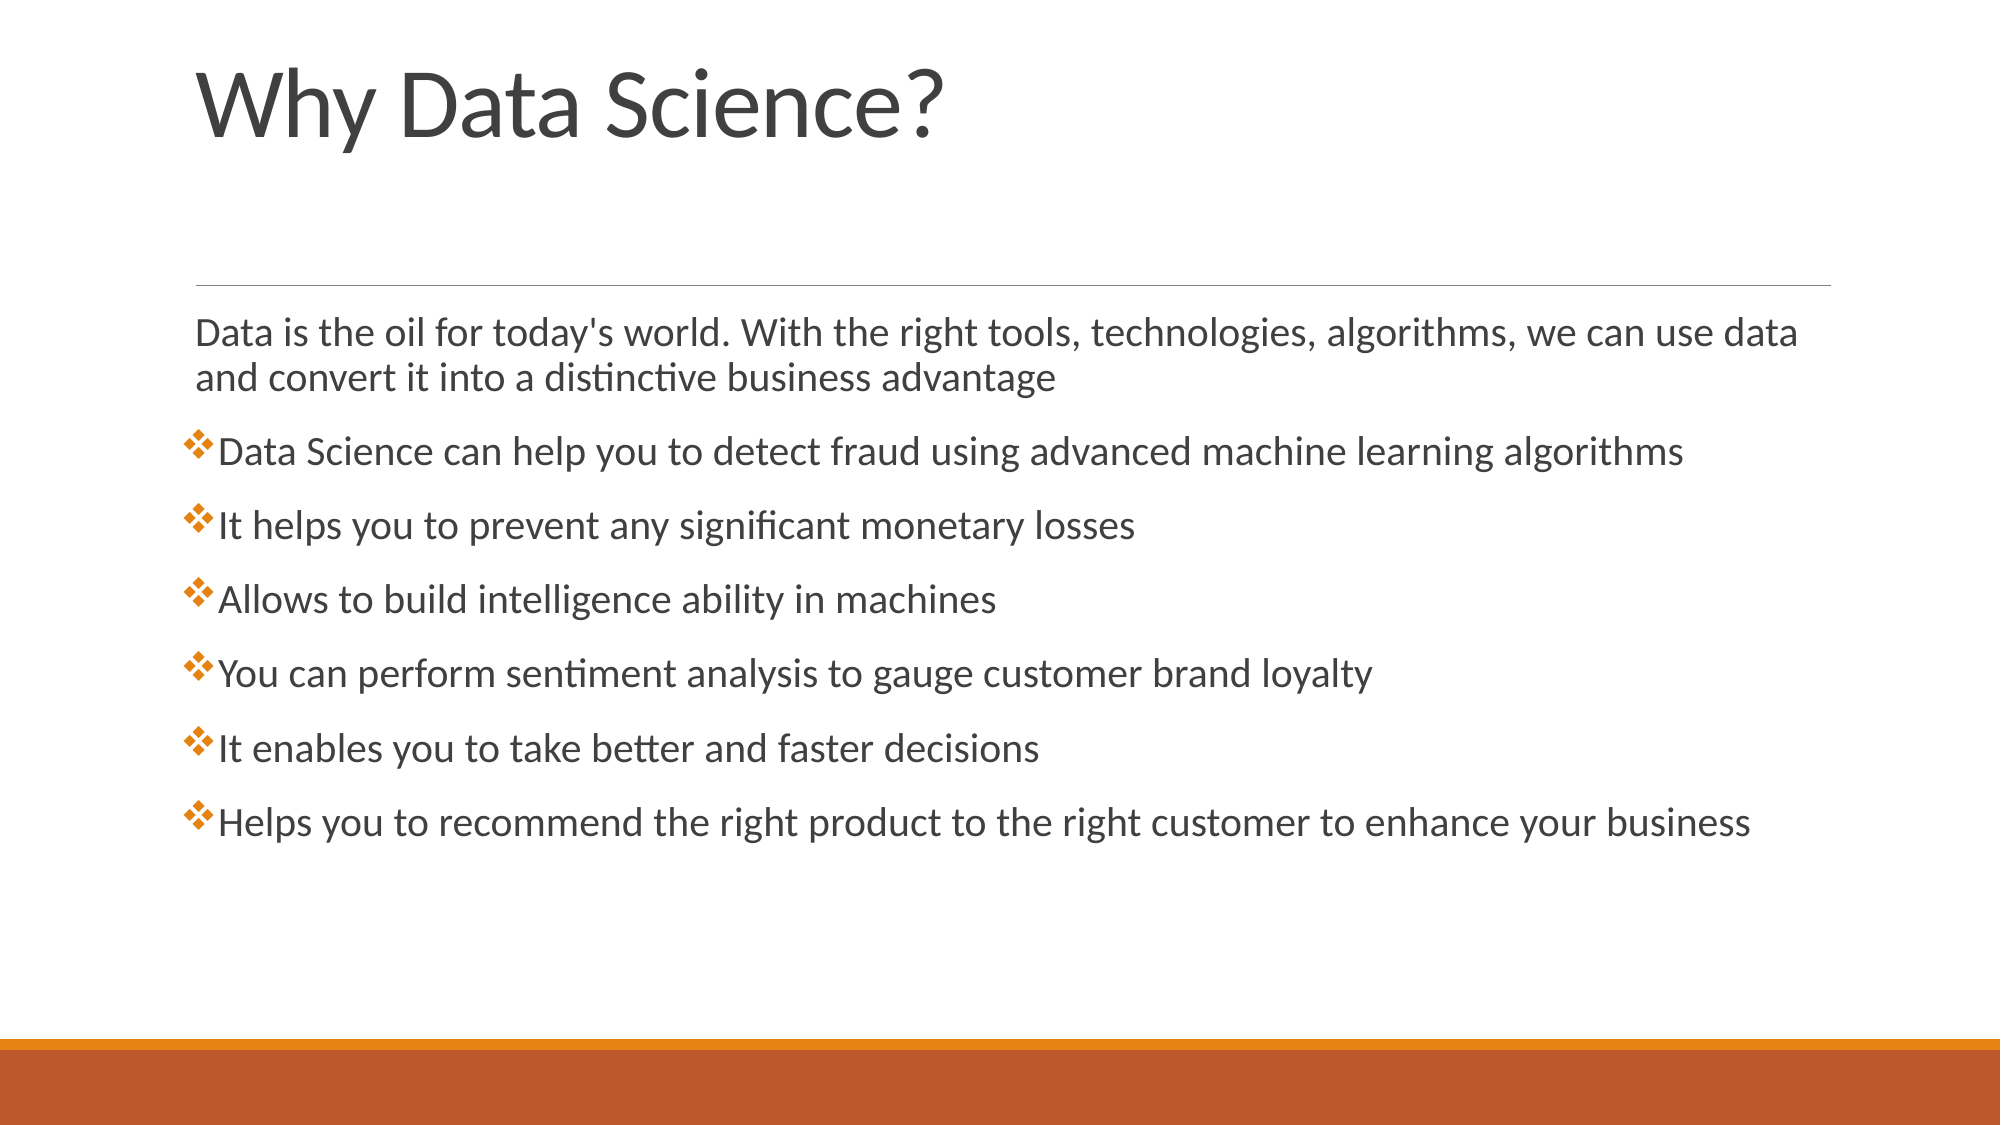

# Why Data Science?
Data is the oil for today's world. With the right tools, technologies, algorithms, we can use data and convert it into a distinctive business advantage
Data Science can help you to detect fraud using advanced machine learning algorithms
It helps you to prevent any significant monetary losses
Allows to build intelligence ability in machines
You can perform sentiment analysis to gauge customer brand loyalty
It enables you to take better and faster decisions
Helps you to recommend the right product to the right customer to enhance your business